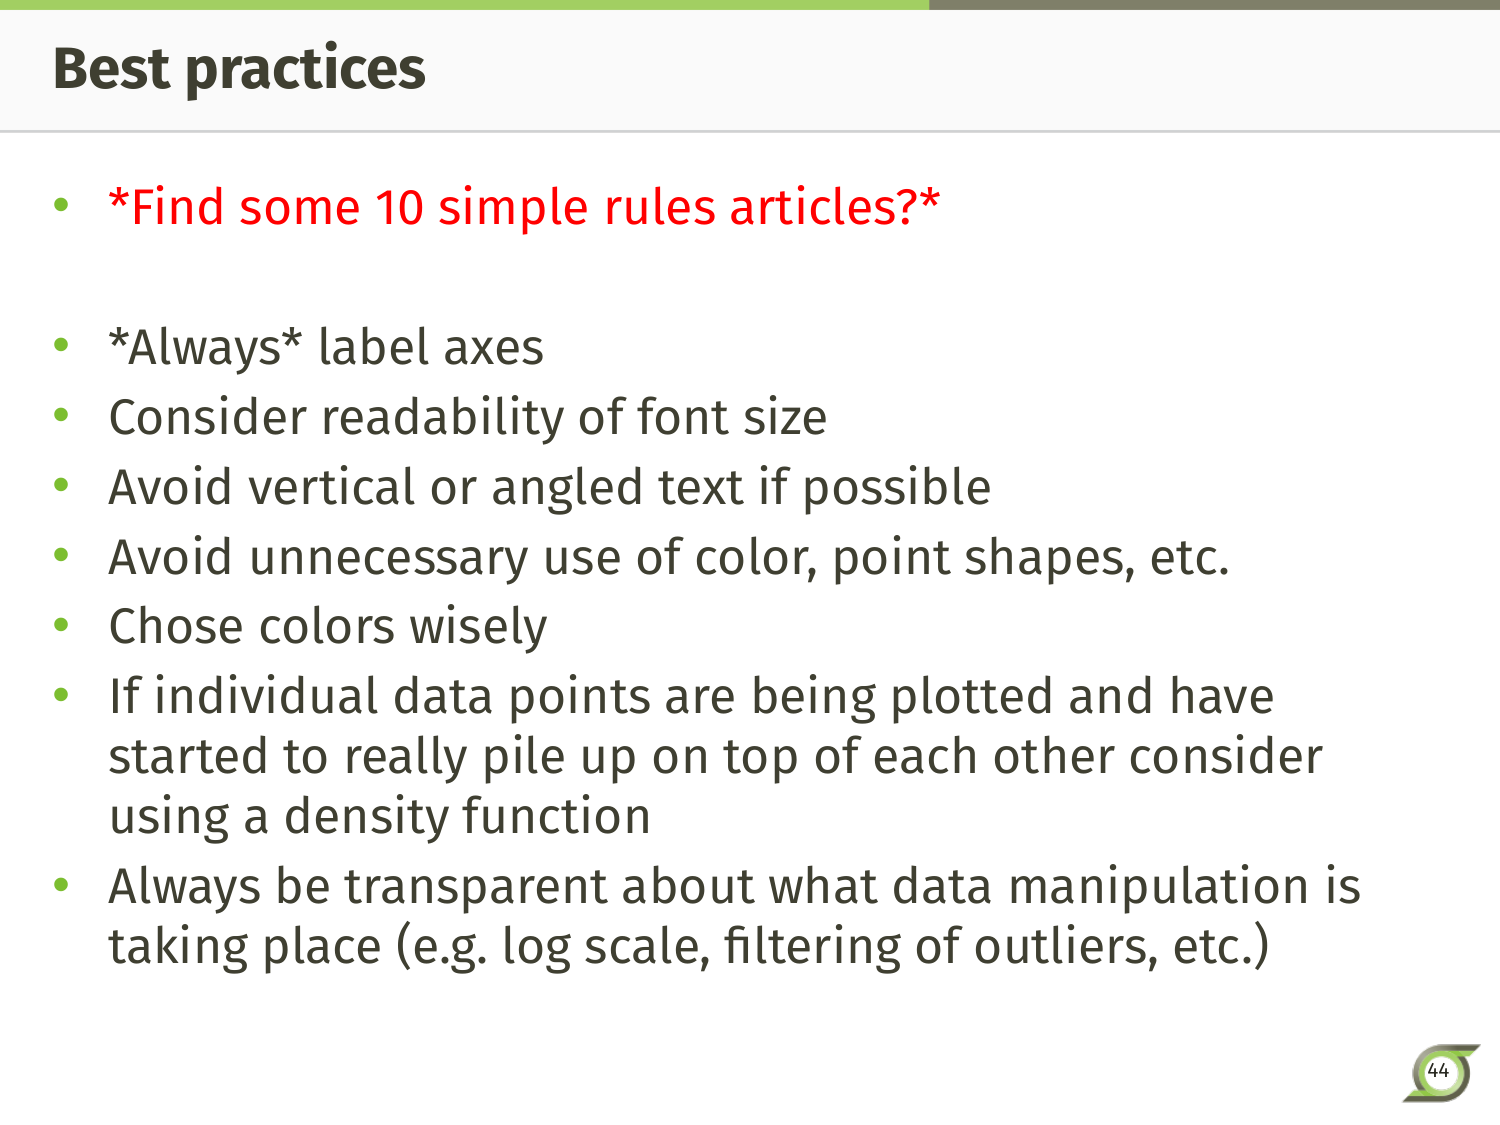

# Best practices
*Find some 10 simple rules articles?*

*Always* label axes
Consider readability of font size
Avoid vertical or angled text if possible
Avoid unnecessary use of color, point shapes, etc.
Chose colors wisely
If individual data points are being plotted and have started to really pile up on top of each other consider using a density function
Always be transparent about what data manipulation is taking place (e.g. log scale, filtering of outliers, etc.)